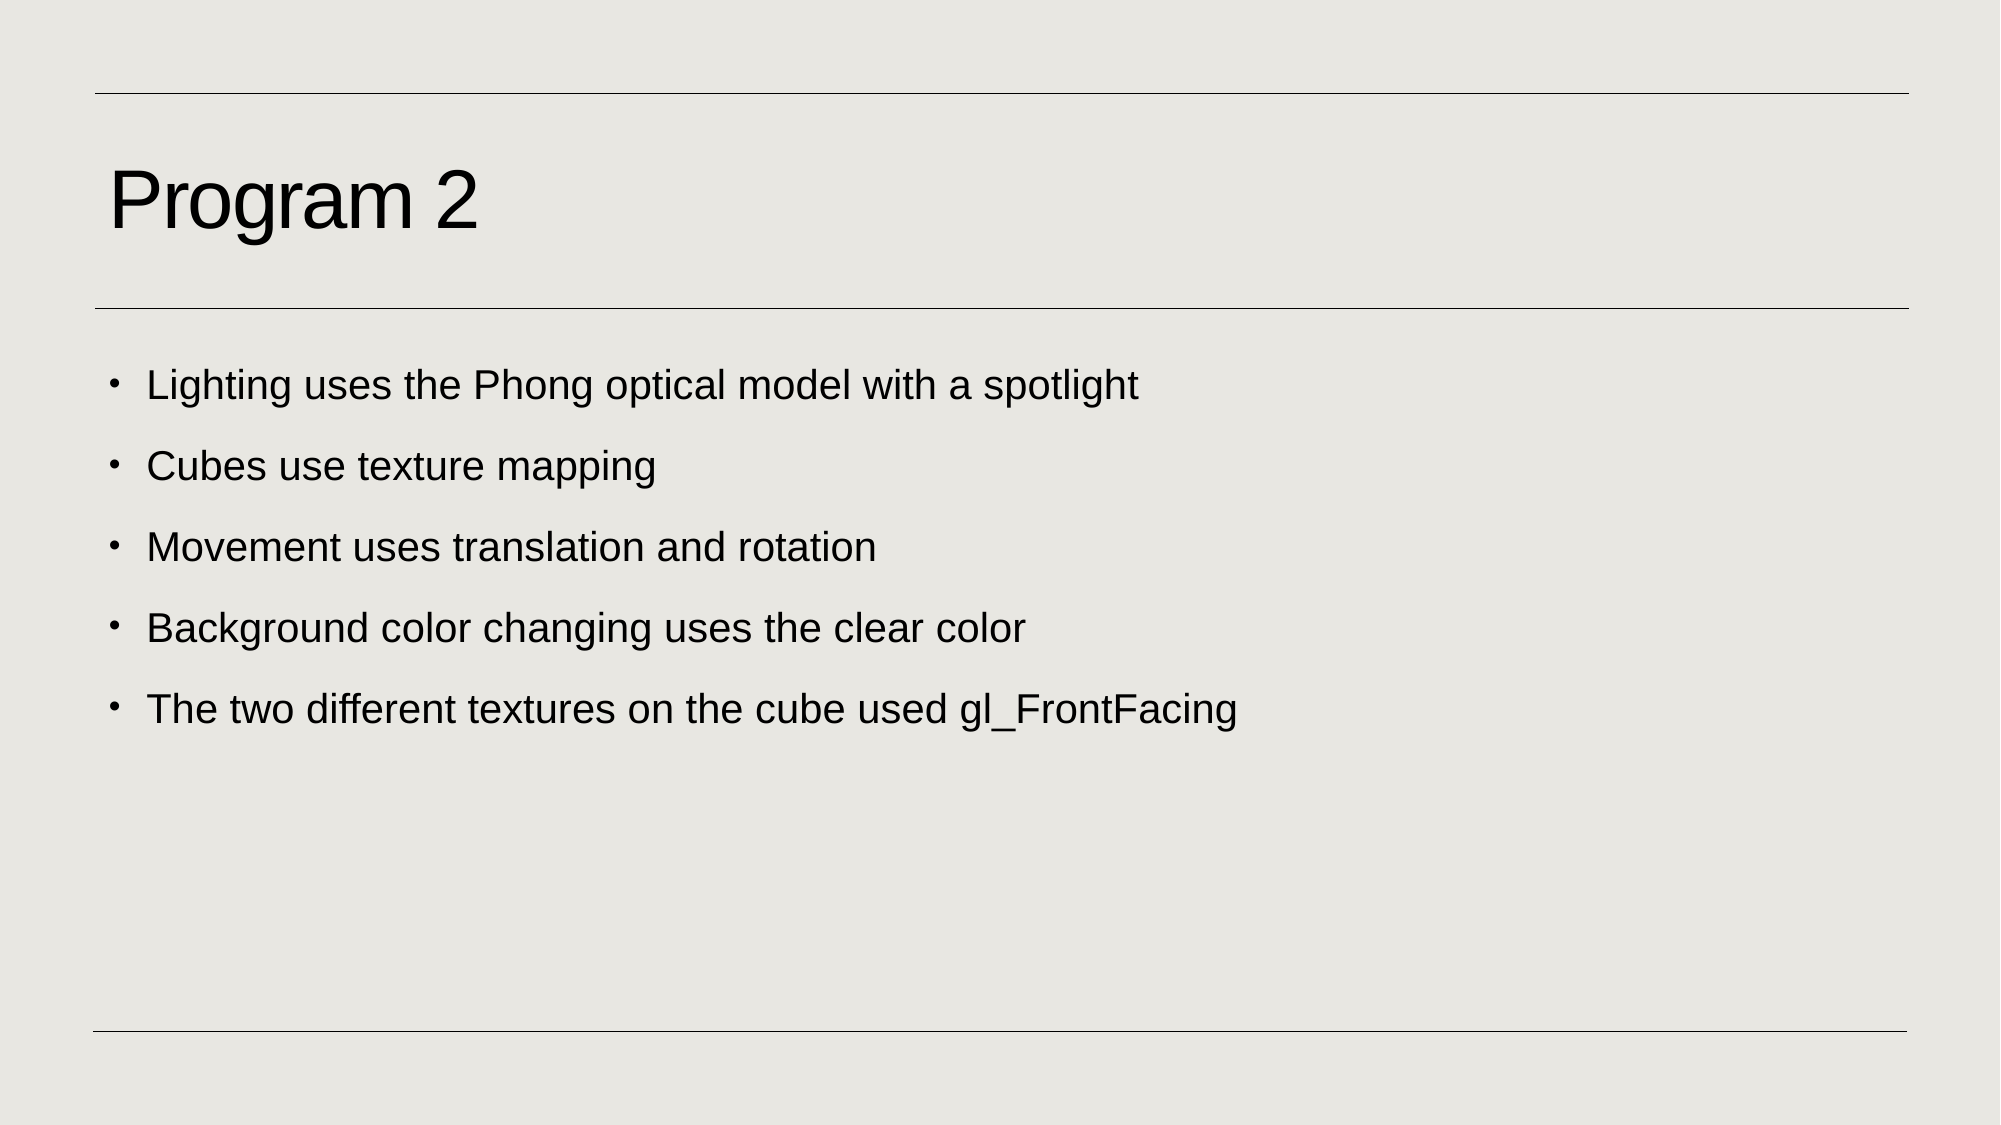

# Program 2
Lighting uses the Phong optical model with a spotlight
Cubes use texture mapping
Movement uses translation and rotation
Background color changing uses the clear color
The two different textures on the cube used gl_FrontFacing